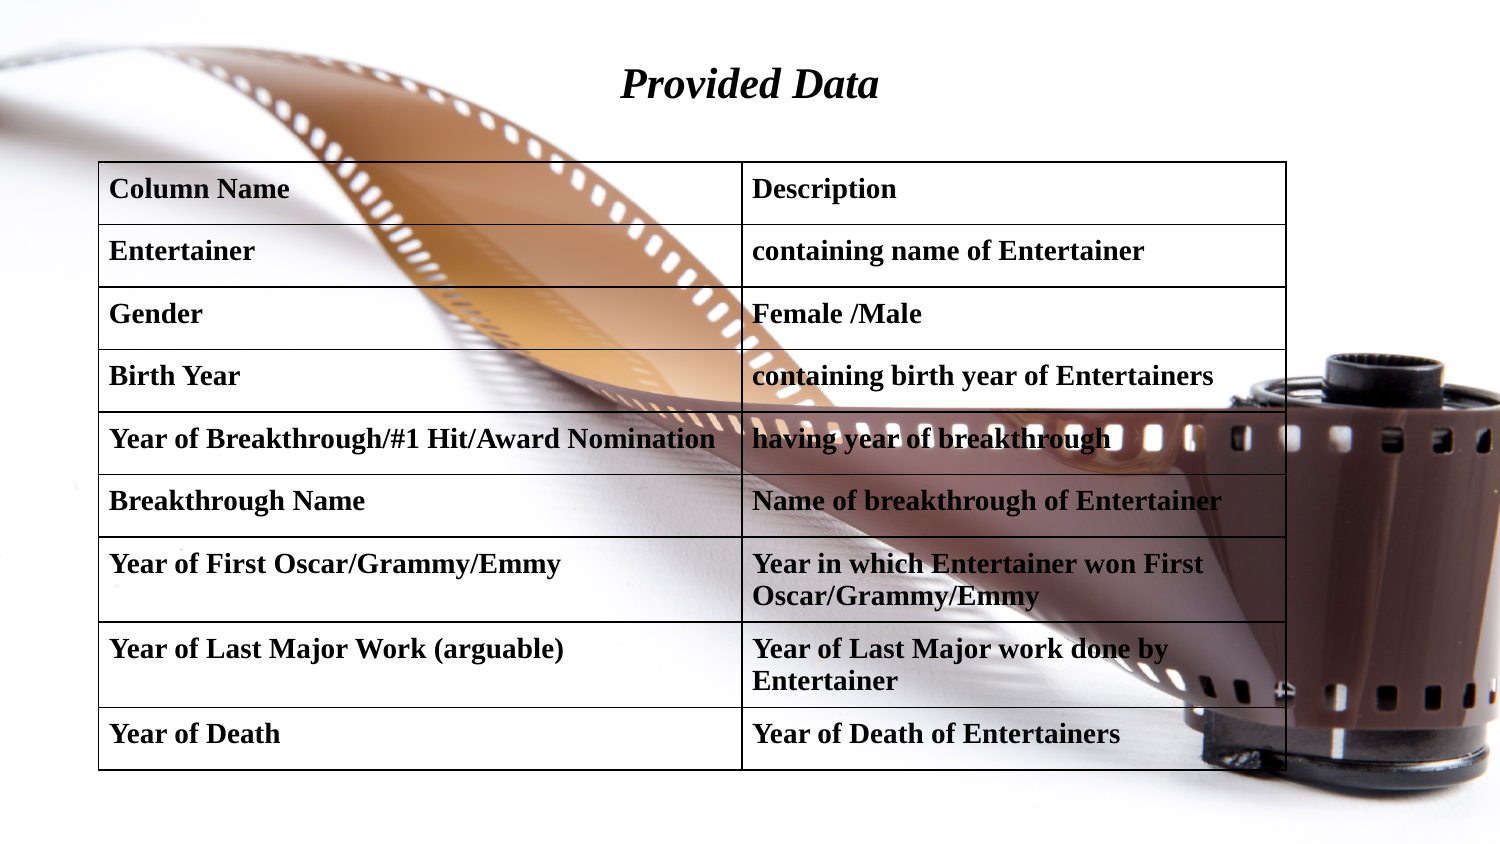

# Provided Data
| Column Name | Description |
| --- | --- |
| Entertainer | containing name of Entertainer |
| Gender | Female /Male |
| Birth Year | containing birth year of Entertainers |
| Year of Breakthrough/#1 Hit/Award Nomination | having year of breakthrough |
| Breakthrough Name | Name of breakthrough of Entertainer |
| Year of First Oscar/Grammy/Emmy | Year in which Entertainer won First Oscar/Grammy/Emmy |
| Year of Last Major Work (arguable) | Year of Last Major work done by Entertainer |
| Year of Death | Year of Death of Entertainers |